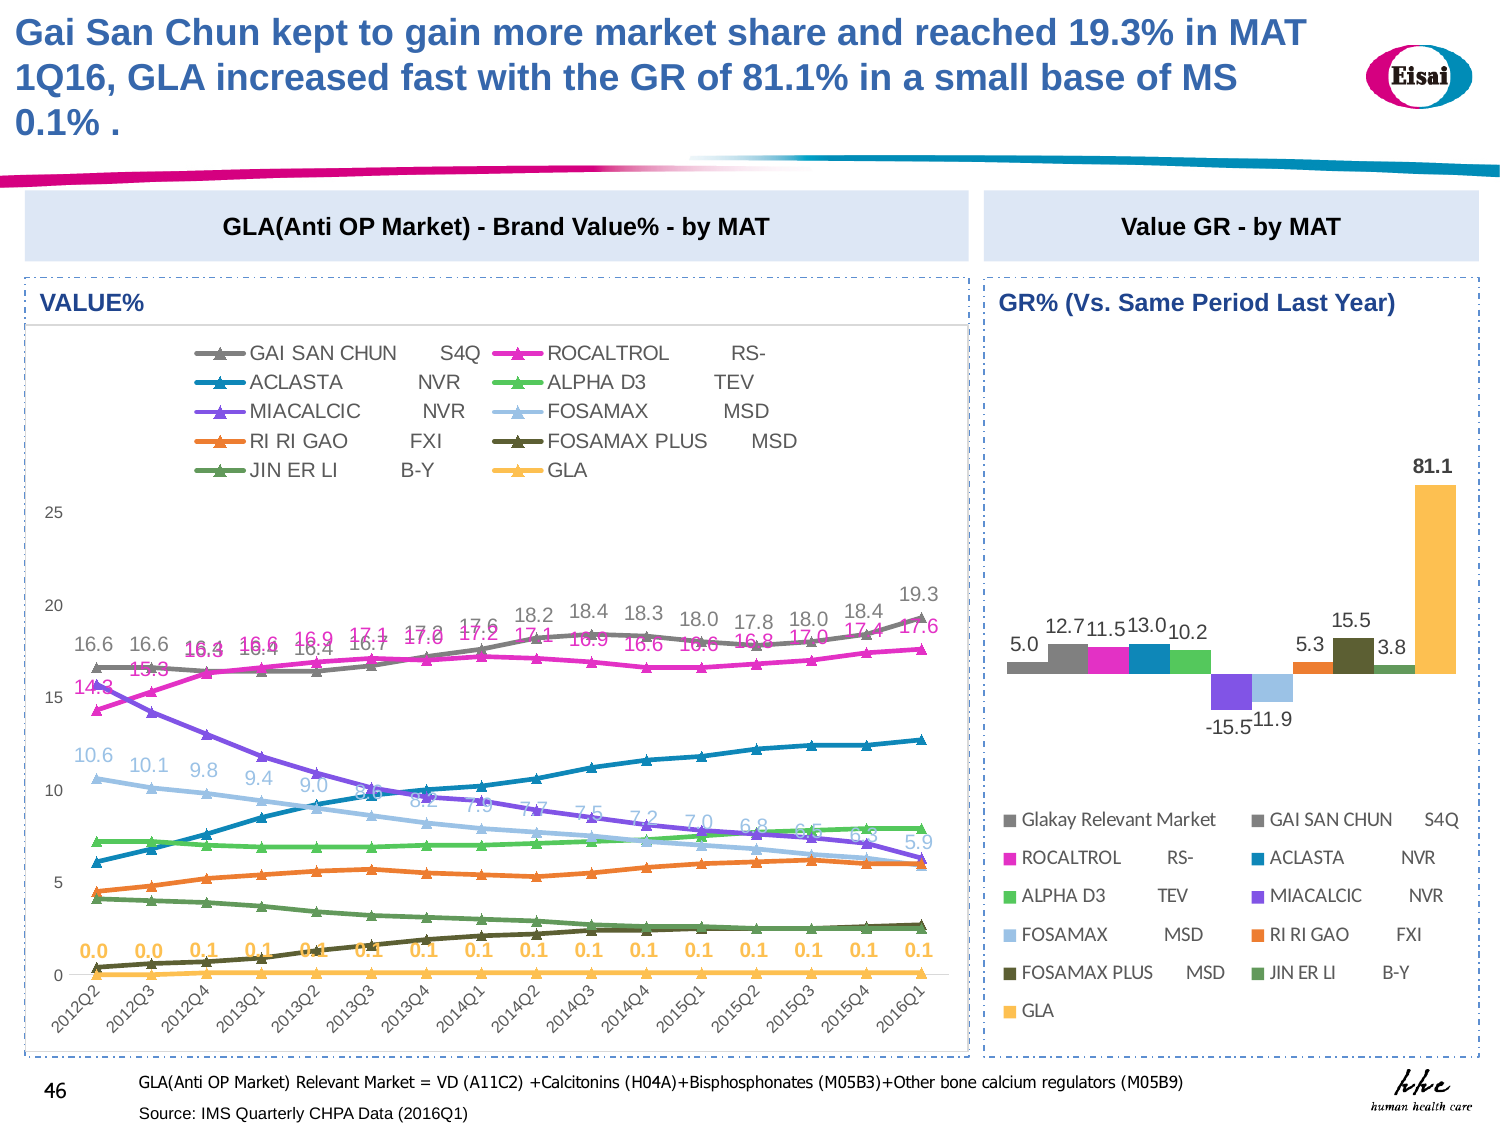

Gai San Chun kept to gain more market share and reached 19.3% in MAT 1Q16, GLA increased fast with the GR of 81.1% in a small base of MS 0.1% .
GLA(Anti OP Market) - Brand Value% - by MAT
Value GR - by MAT

VALUE%
GR% (Vs. Same Period Last Year)

### Chart

| Category | GAI SAN CHUN       S4Q | ROCALTROL          RS- | ACLASTA            NVR | ALPHA D3           TEV | MIACALCIC          NVR | FOSAMAX            MSD | RI RI GAO          FXI | FOSAMAX PLUS       MSD | JIN ER LI          B-Y | GLA |
|---|---|---|---|---|---|---|---|---|---|---|
| 2012Q2 | 16.6 | 14.3 | 6.1 | 7.2 | 15.7 | 10.6 | 4.5 | 0.4 | 4.1 | 0.0 |
| 2012Q3 | 16.6 | 15.3 | 6.8 | 7.2 | 14.2 | 10.1 | 4.8 | 0.6 | 4.0 | 0.0 |
| 2012Q4 | 16.4 | 16.3 | 7.6 | 7.0 | 13.0 | 9.8 | 5.2 | 0.7 | 3.9 | 0.1 |
| 2013Q1 | 16.4 | 16.6 | 8.5 | 6.9 | 11.8 | 9.4 | 5.4 | 0.9 | 3.7 | 0.1 |
| 2013Q2 | 16.4 | 16.9 | 9.2 | 6.9 | 10.9 | 9.0 | 5.6 | 1.3 | 3.4 | 0.1 |
| 2013Q3 | 16.7 | 17.1 | 9.7 | 6.9 | 10.1 | 8.6 | 5.7 | 1.6 | 3.2 | 0.1 |
| 2013Q4 | 17.2 | 17.0 | 10.0 | 7.0 | 9.6 | 8.2 | 5.5 | 1.9 | 3.1 | 0.1 |
| 2014Q1 | 17.6 | 17.2 | 10.2 | 7.0 | 9.4 | 7.9 | 5.4 | 2.1 | 3.0 | 0.1 |
| 2014Q2 | 18.2 | 17.1 | 10.6 | 7.1 | 8.9 | 7.7 | 5.3 | 2.2 | 2.9 | 0.1 |
| 2014Q3 | 18.4 | 16.9 | 11.2 | 7.2 | 8.5 | 7.5 | 5.5 | 2.4 | 2.7 | 0.1 |
| 2014Q4 | 18.3 | 16.6 | 11.6 | 7.3 | 8.1 | 7.2 | 5.8 | 2.4 | 2.6 | 0.1 |
| 2015Q1 | 18.0 | 16.6 | 11.8 | 7.5 | 7.8 | 7.0 | 6.0 | 2.5 | 2.6 | 0.1 |
| 2015Q2 | 17.8 | 16.8 | 12.2 | 7.7 | 7.6 | 6.8 | 6.1 | 2.5 | 2.5 | 0.1 |
| 2015Q3 | 18.0 | 17.0 | 12.4 | 7.8 | 7.4 | 6.5 | 6.2 | 2.5 | 2.5 | 0.1 |
| 2015Q4 | 18.4 | 17.4 | 12.4 | 7.9 | 7.1 | 6.3 | 6.0 | 2.6 | 2.5 | 0.1 |
| 2016Q1 | 19.3 | 17.6 | 12.7 | 7.9 | 6.3 | 5.9 | 6.0 | 2.7 | 2.5 | 0.1 |

### Chart

| Category |  |  |  |  |  |  |  |  |  |  |  |
|---|---|---|---|---|---|---|---|---|---|---|---|
GLA(Anti OP Market) Relevant Market = VD (A11C2) +Calcitonins (H04A)+Bisphosphonates (M05B3)+Other bone calcium regulators (M05B9)
46
Source: IMS Quarterly CHPA Data (2016Q1)